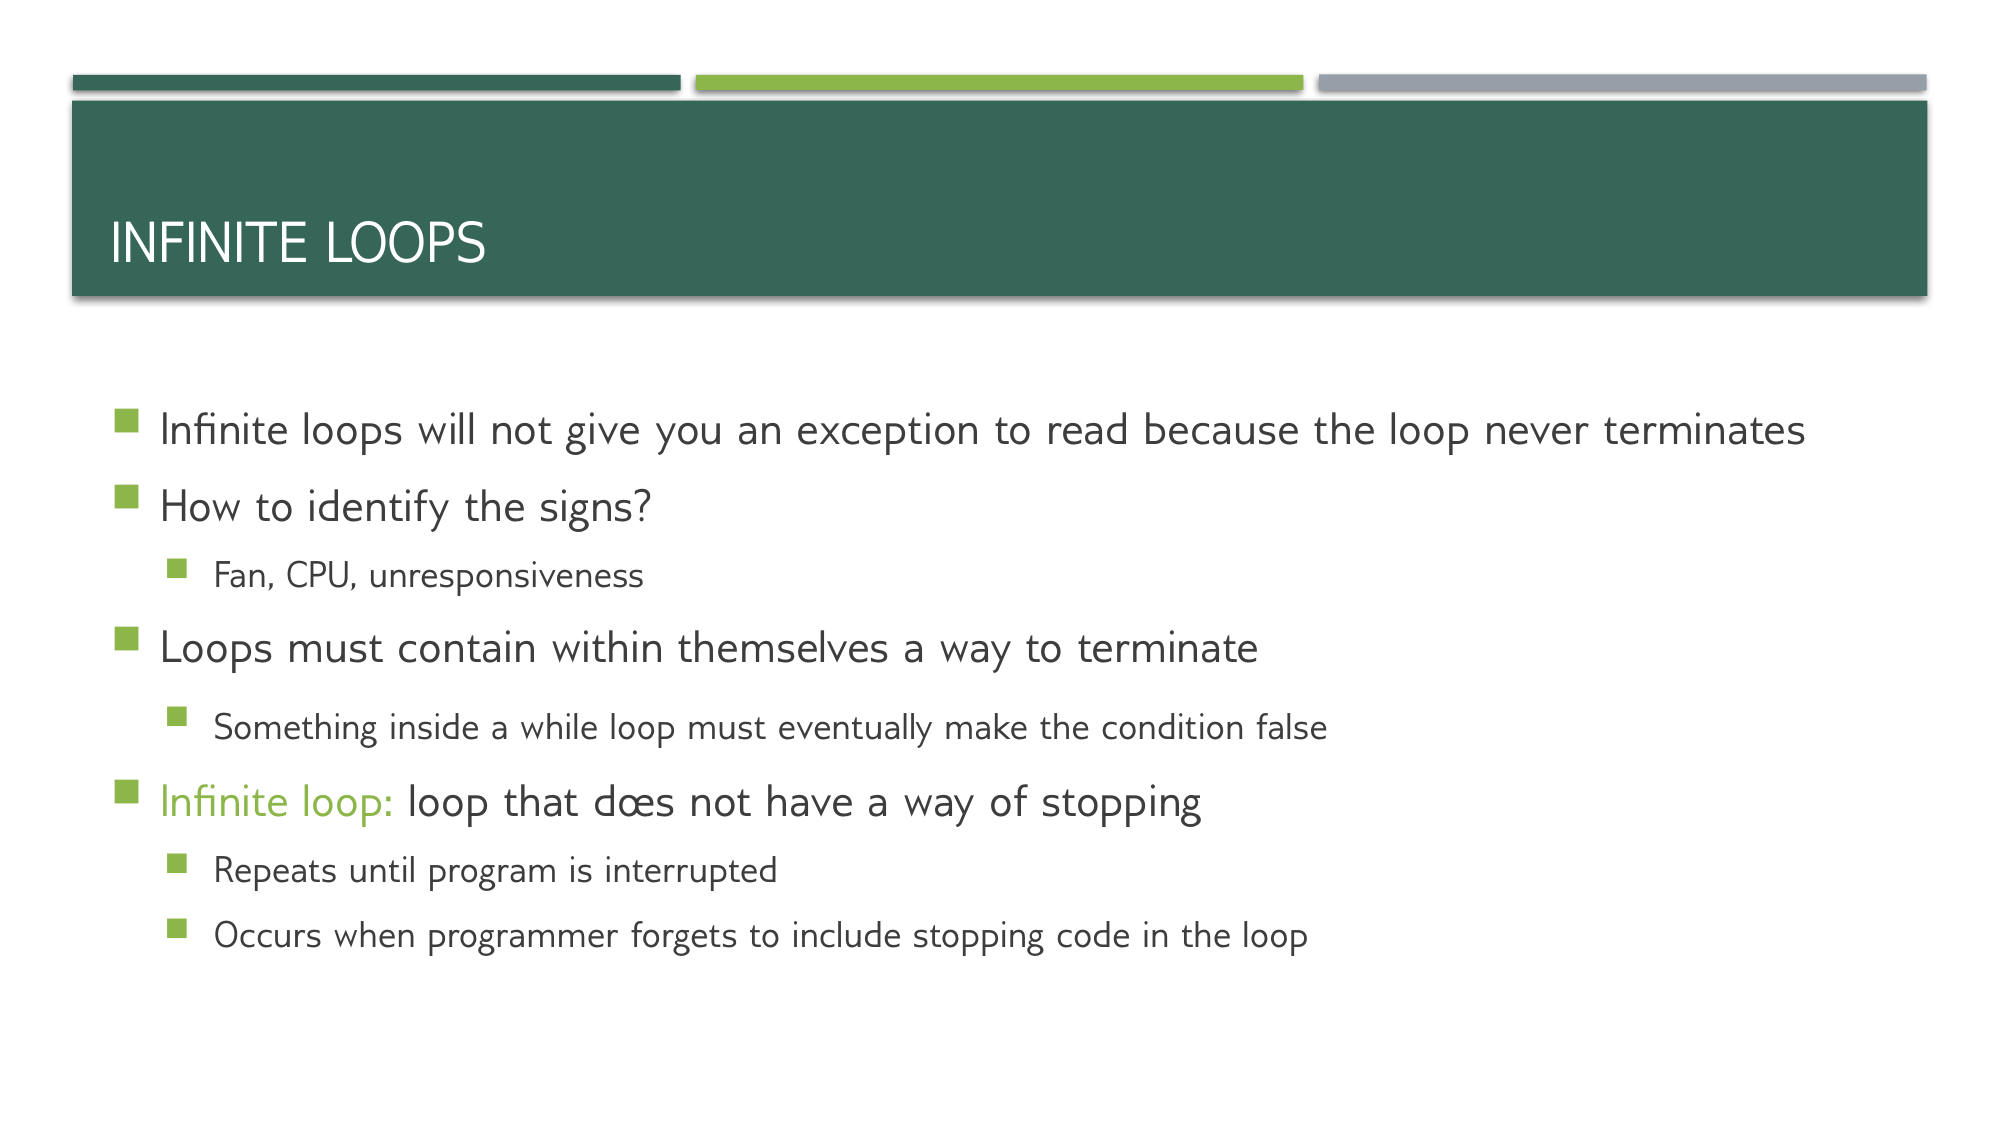

# Infinite loops
Infinite loops will not give you an exception to read because the loop never terminates
How to identify the signs?
Fan, CPU, unresponsiveness
Loops must contain within themselves a way to terminate
Something inside a while loop must eventually make the condition false
Infinite loop: loop that does not have a way of stopping
Repeats until program is interrupted
Occurs when programmer forgets to include stopping code in the loop